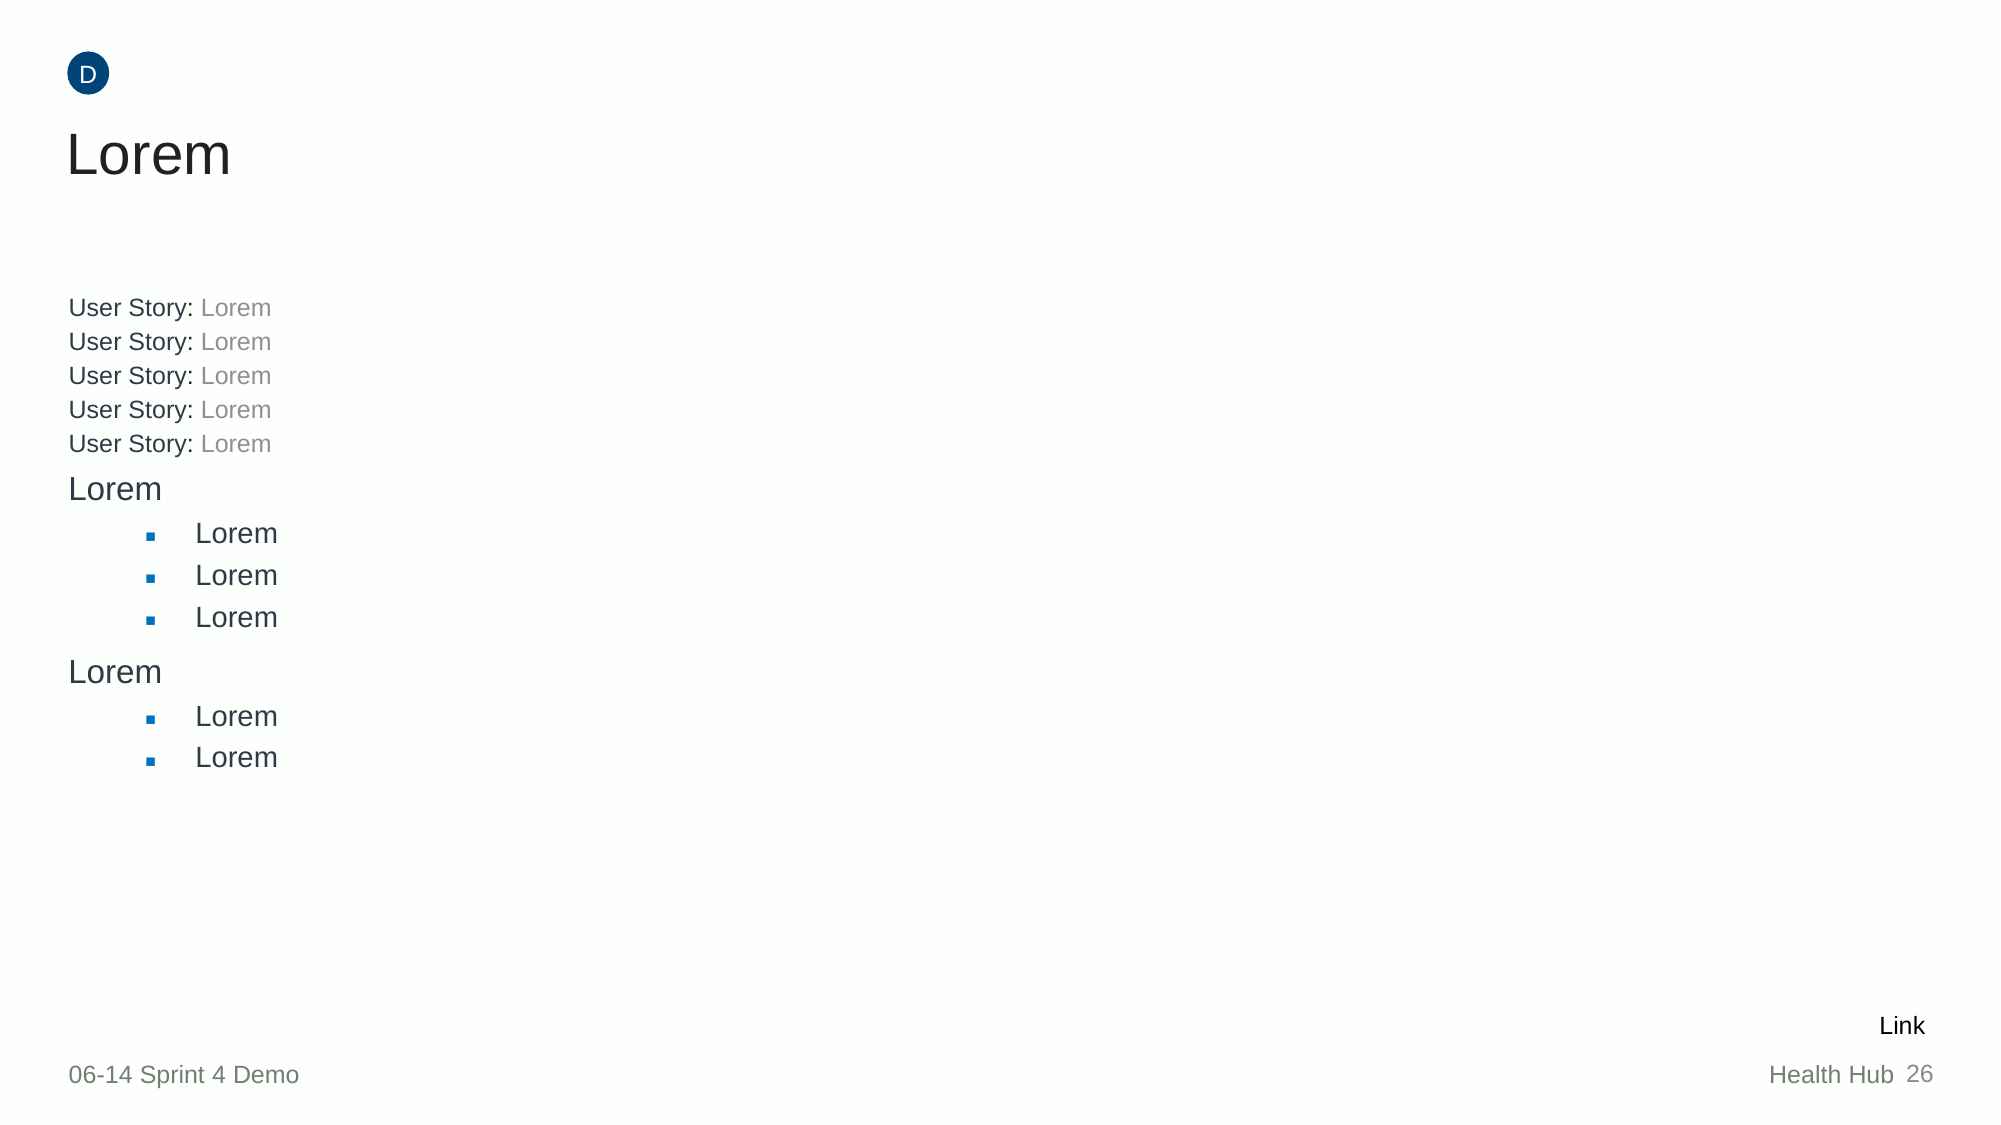

D
Lorem
User Story: Lorem
User Story: Lorem
User Story: Lorem
User Story: Lorem
User Story: Lorem
Lorem
Lorem
Lorem
Lorem
Lorem
Lorem
Lorem
Link
26
06-14 Sprint 4 Demo
Health Hub